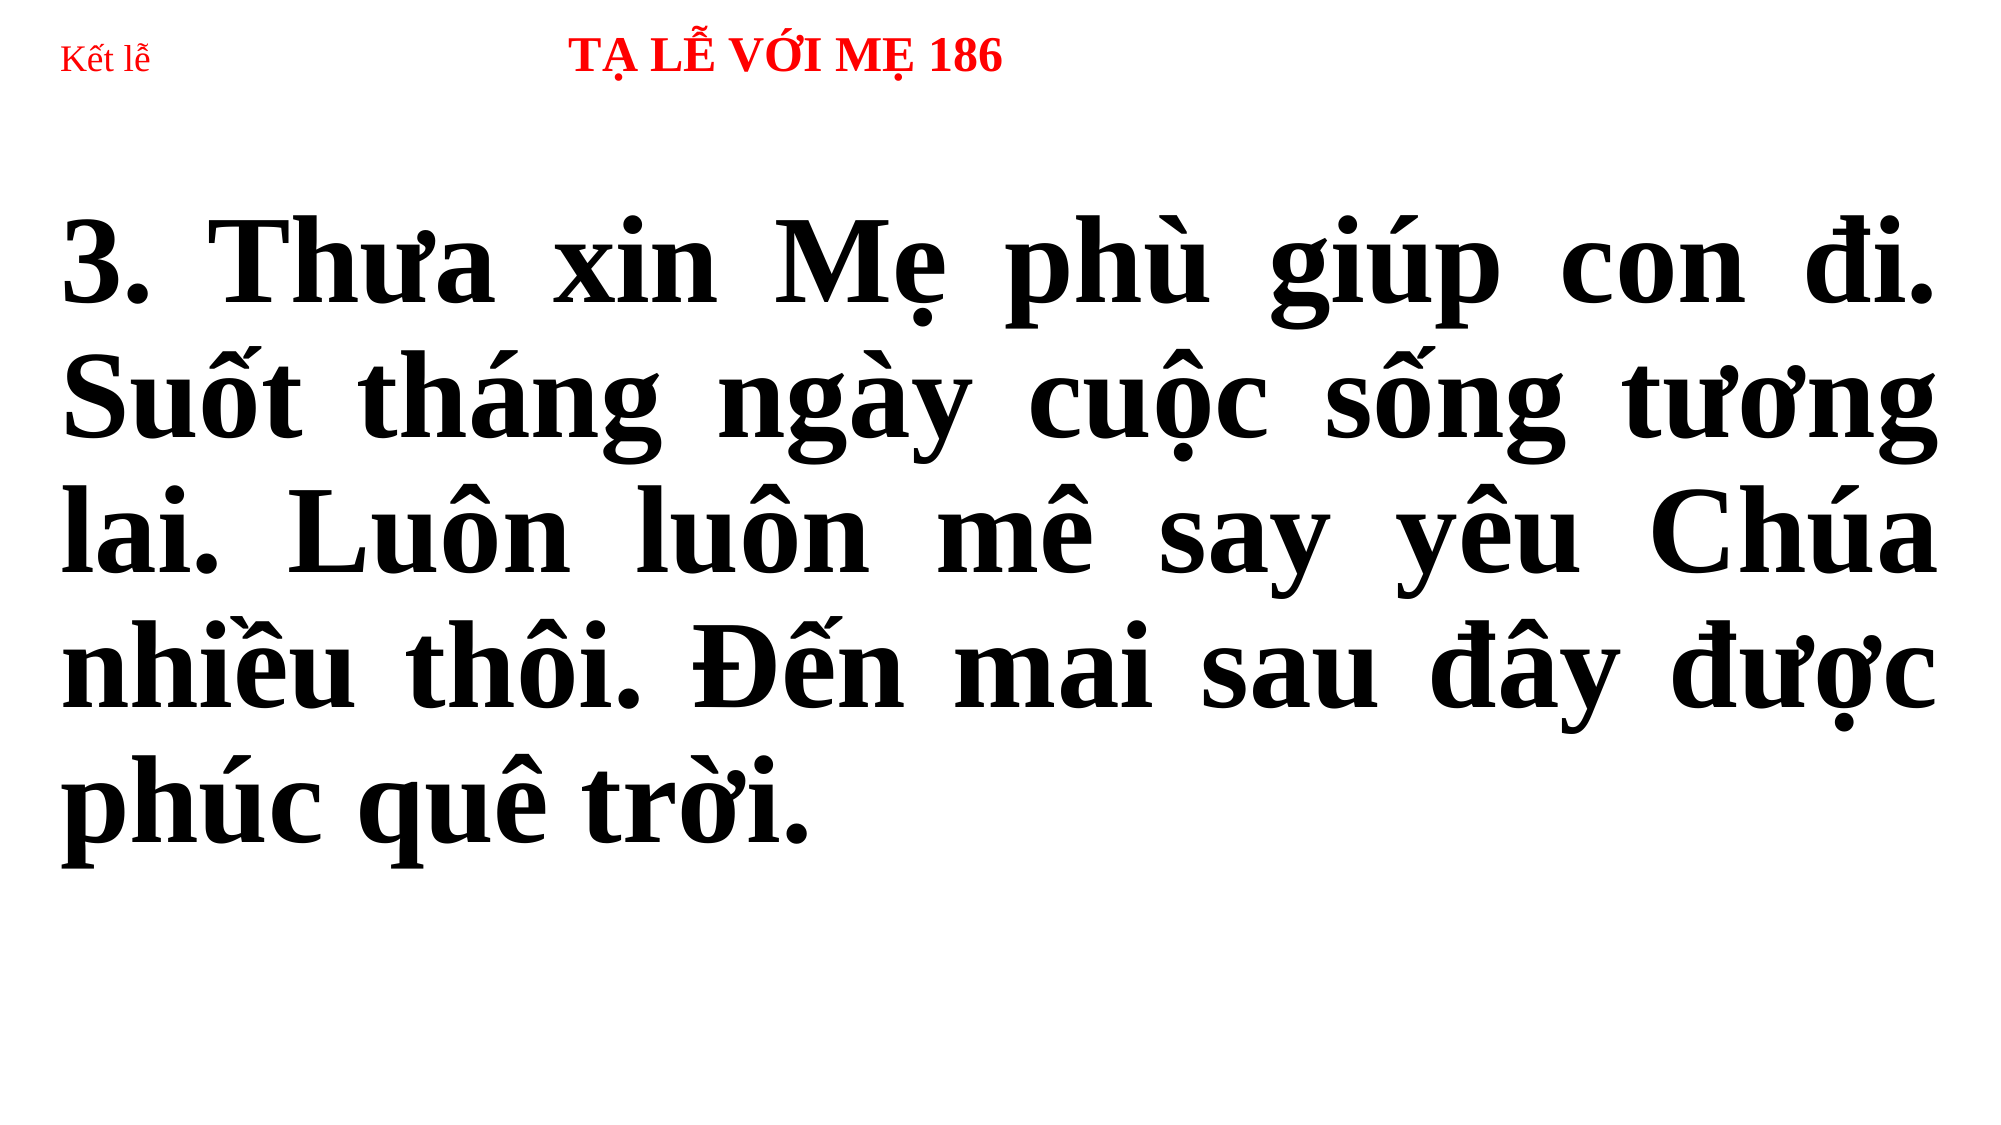

# Kết lễ                                            TẠ LỄ VỚI MẸ 186
3. Thưa xin Mẹ phù giúp con đi. Suốt tháng ngày cuộc sống tương lai. Luôn luôn mê say yêu Chúa nhiều thôi. Đến mai sau đây được phúc quê trời.